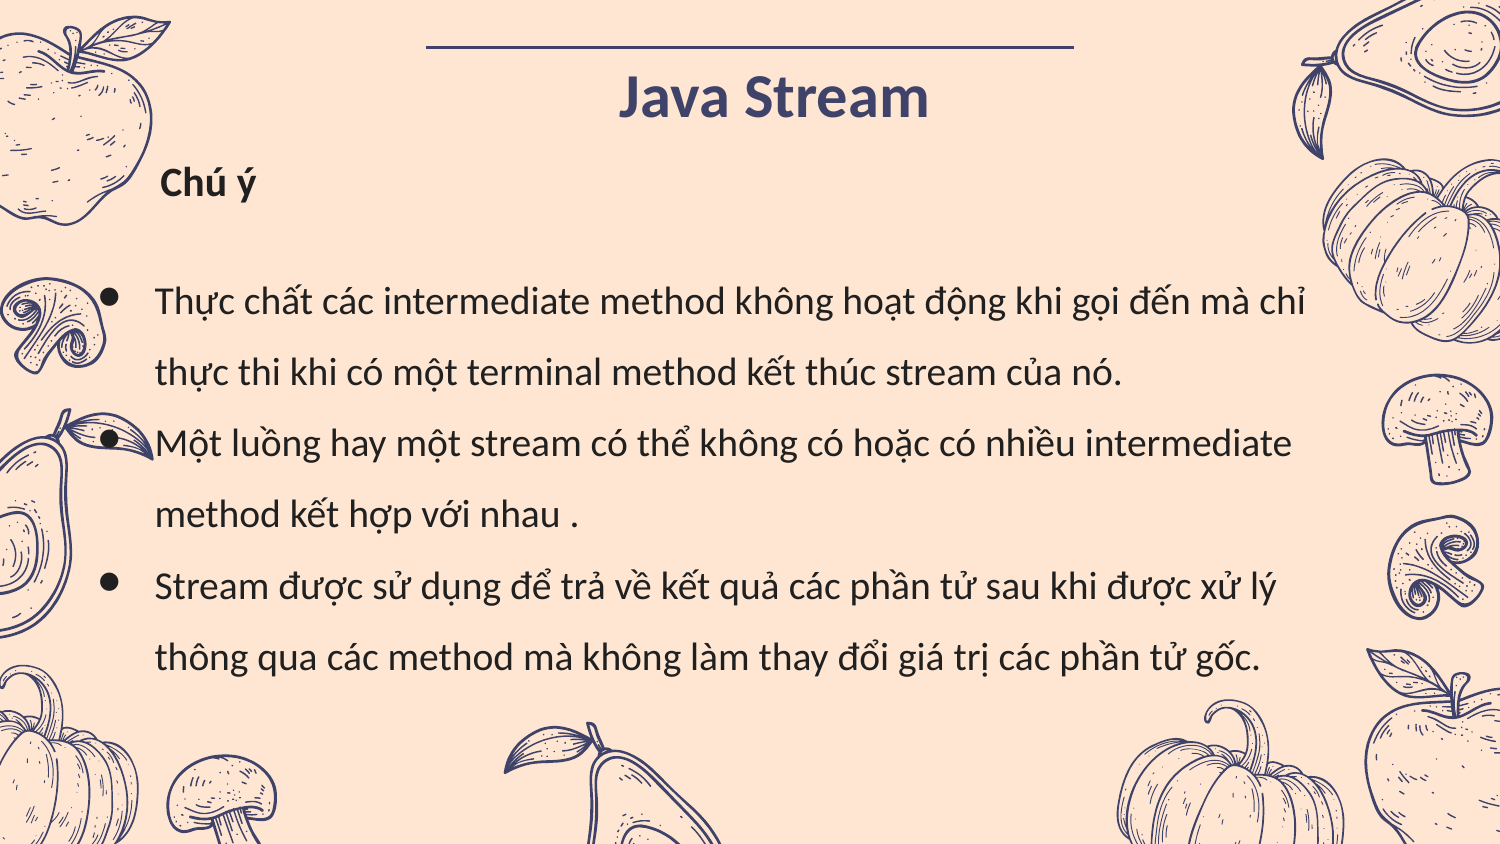

# Java Stream
Chú ý
Thực chất các intermediate method không hoạt động khi gọi đến mà chỉ thực thi khi có một terminal method kết thúc stream của nó.
Một luồng hay một stream có thể không có hoặc có nhiều intermediate method kết hợp với nhau .
Stream được sử dụng để trả về kết quả các phần tử sau khi được xử lý thông qua các method mà không làm thay đổi giá trị các phần tử gốc.